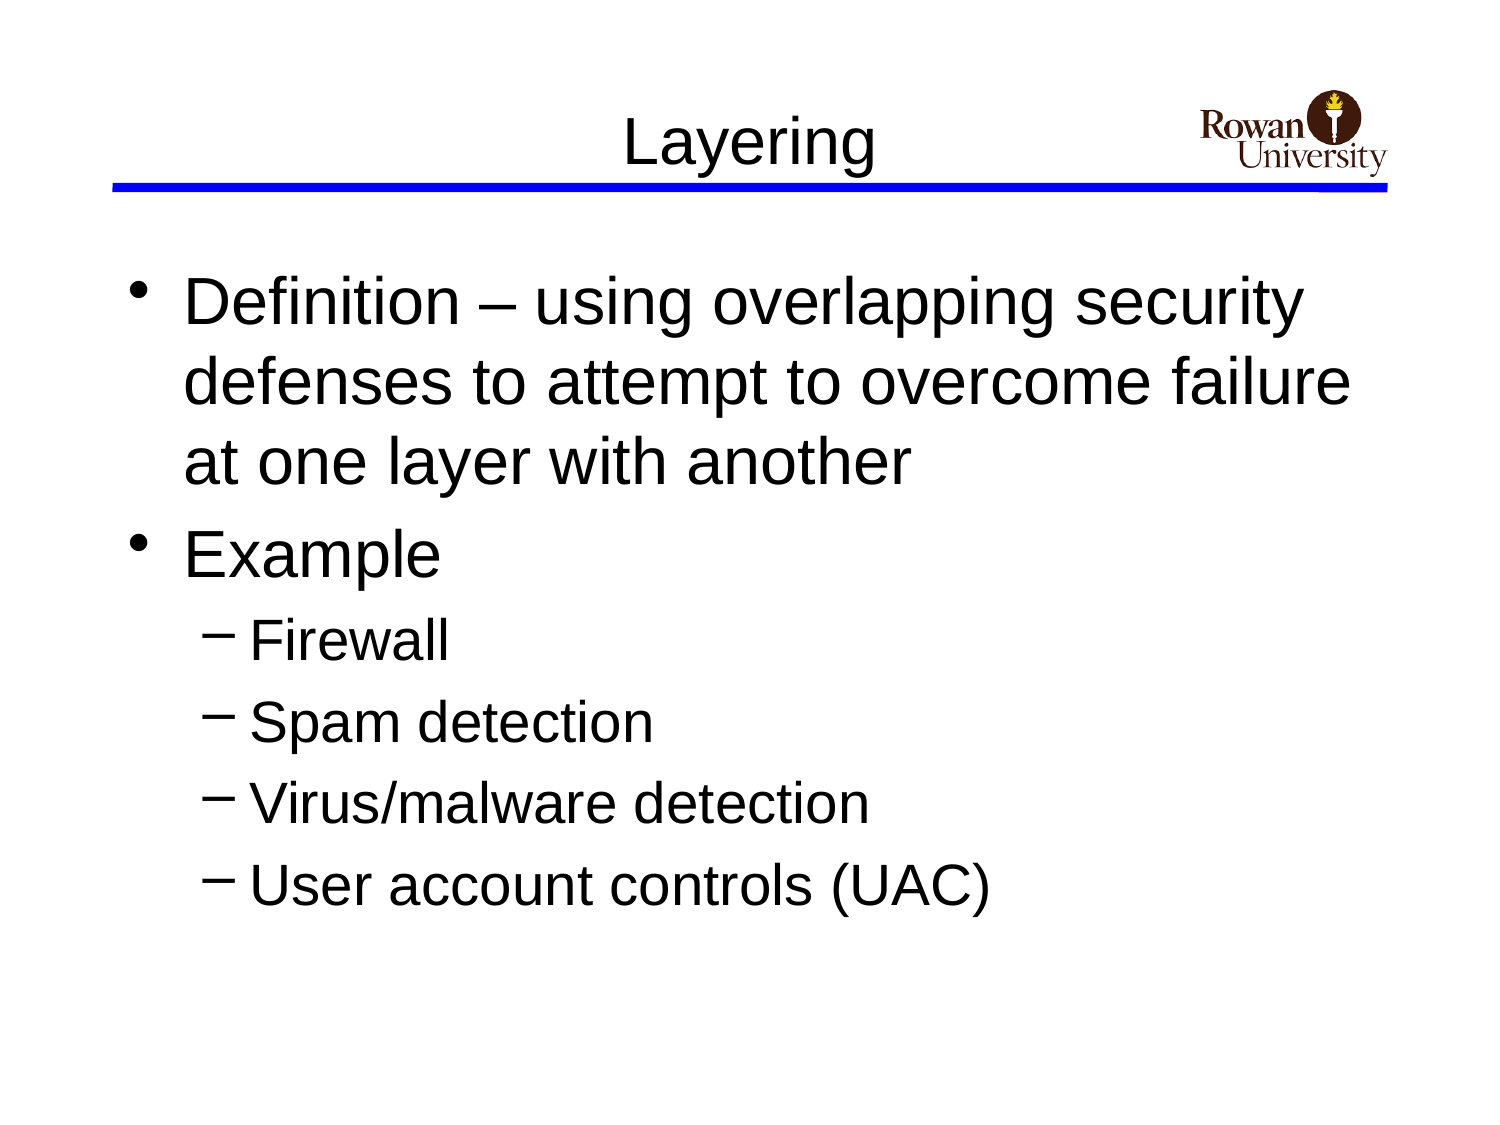

# Layering
Definition – using overlapping security defenses to attempt to overcome failure at one layer with another
Example
Firewall
Spam detection
Virus/malware detection
User account controls (UAC)